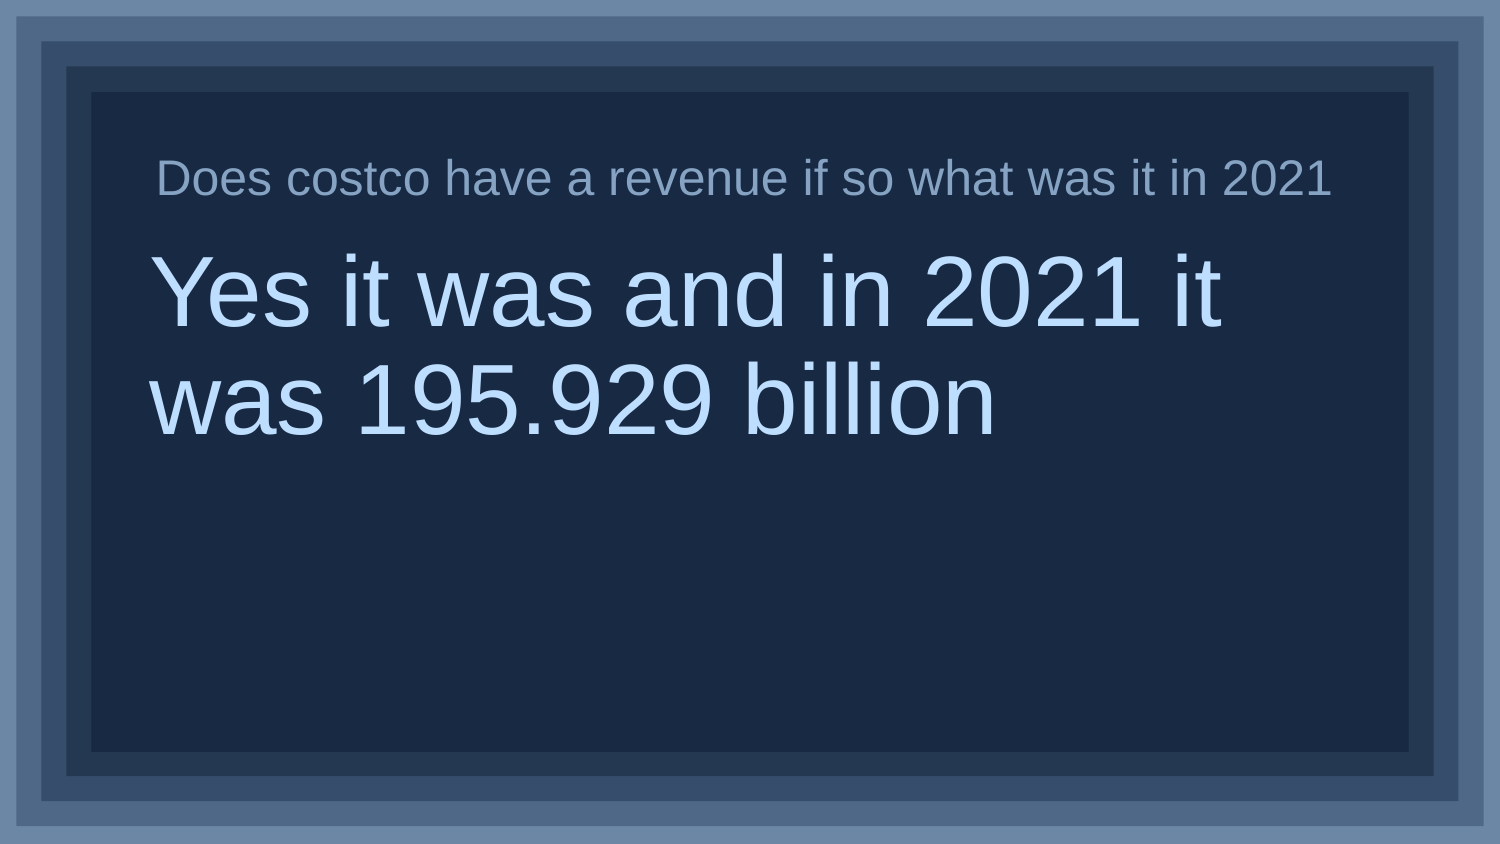

Does costco have a revenue if so what was it in 2021

# Yes it was and in 2021 it was 195.929 billion